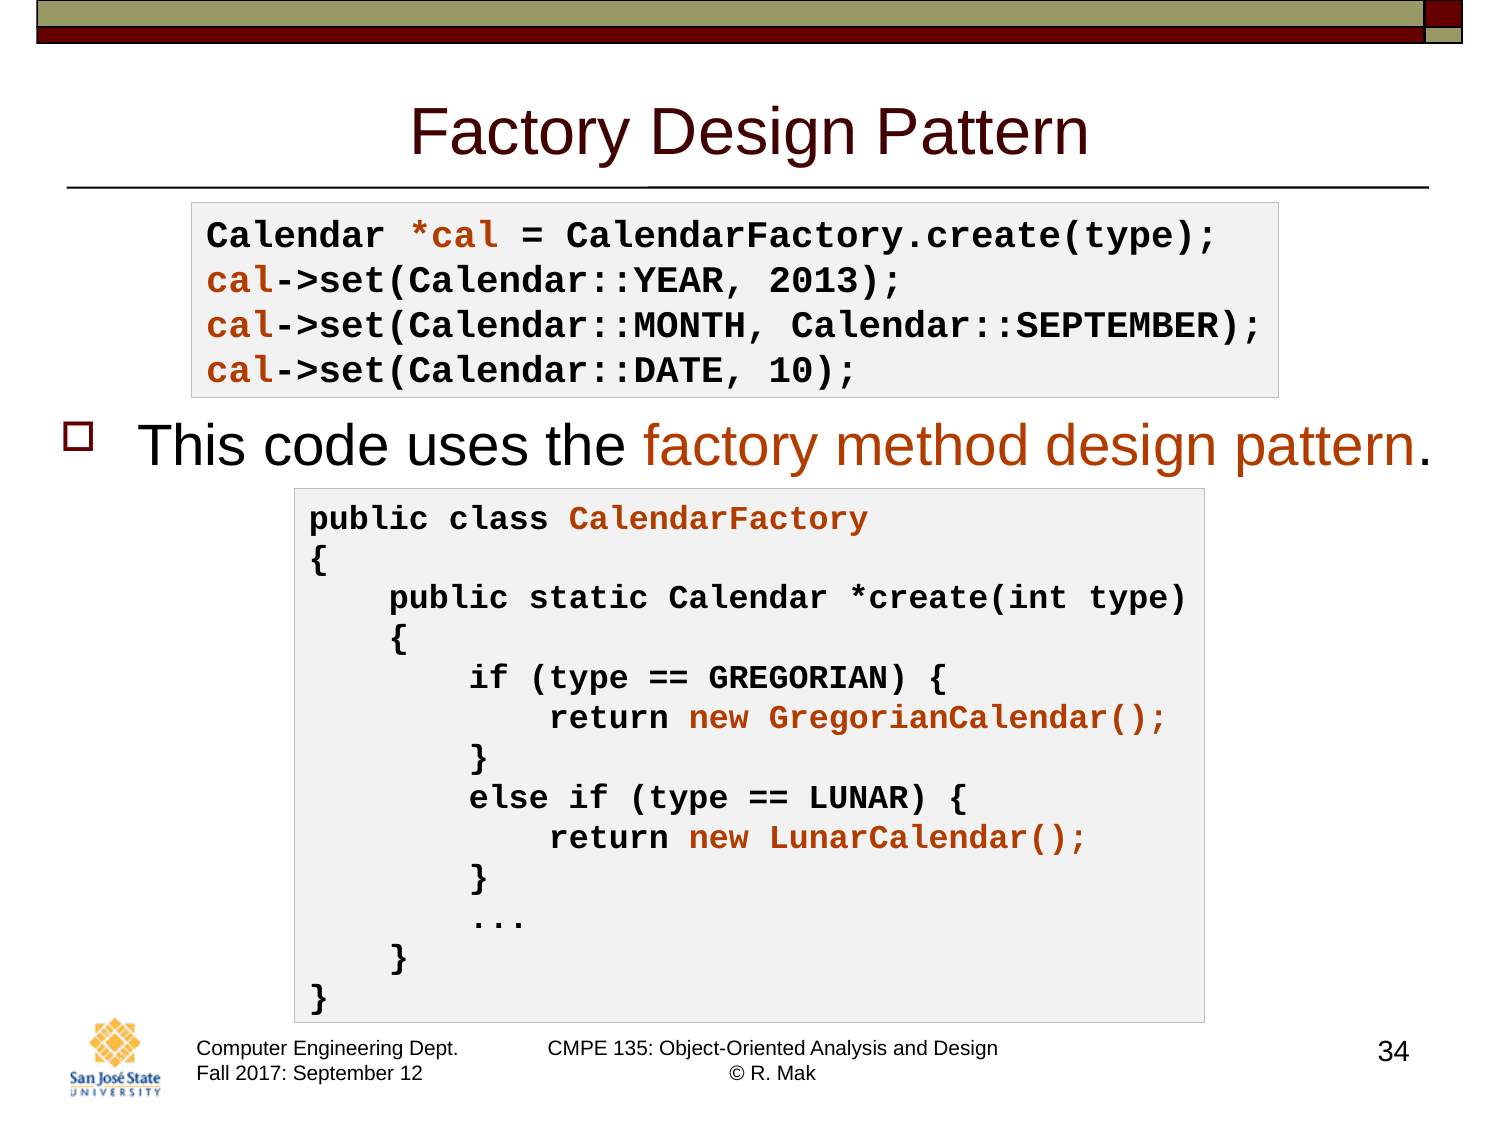

# Factory Design Pattern
Calendar *cal = CalendarFactory.create(type);
cal->set(Calendar::YEAR, 2013);
cal->set(Calendar::MONTH, Calendar::SEPTEMBER);
cal->set(Calendar::DATE, 10);
This code uses the factory method design pattern.
public class CalendarFactory
{
    public static Calendar *create(int type)
    {
        if (type == GREGORIAN) {
            return new GregorianCalendar();
        }
        else if (type == LUNAR) {
            return new LunarCalendar();
        }
        ...
    }
}
34